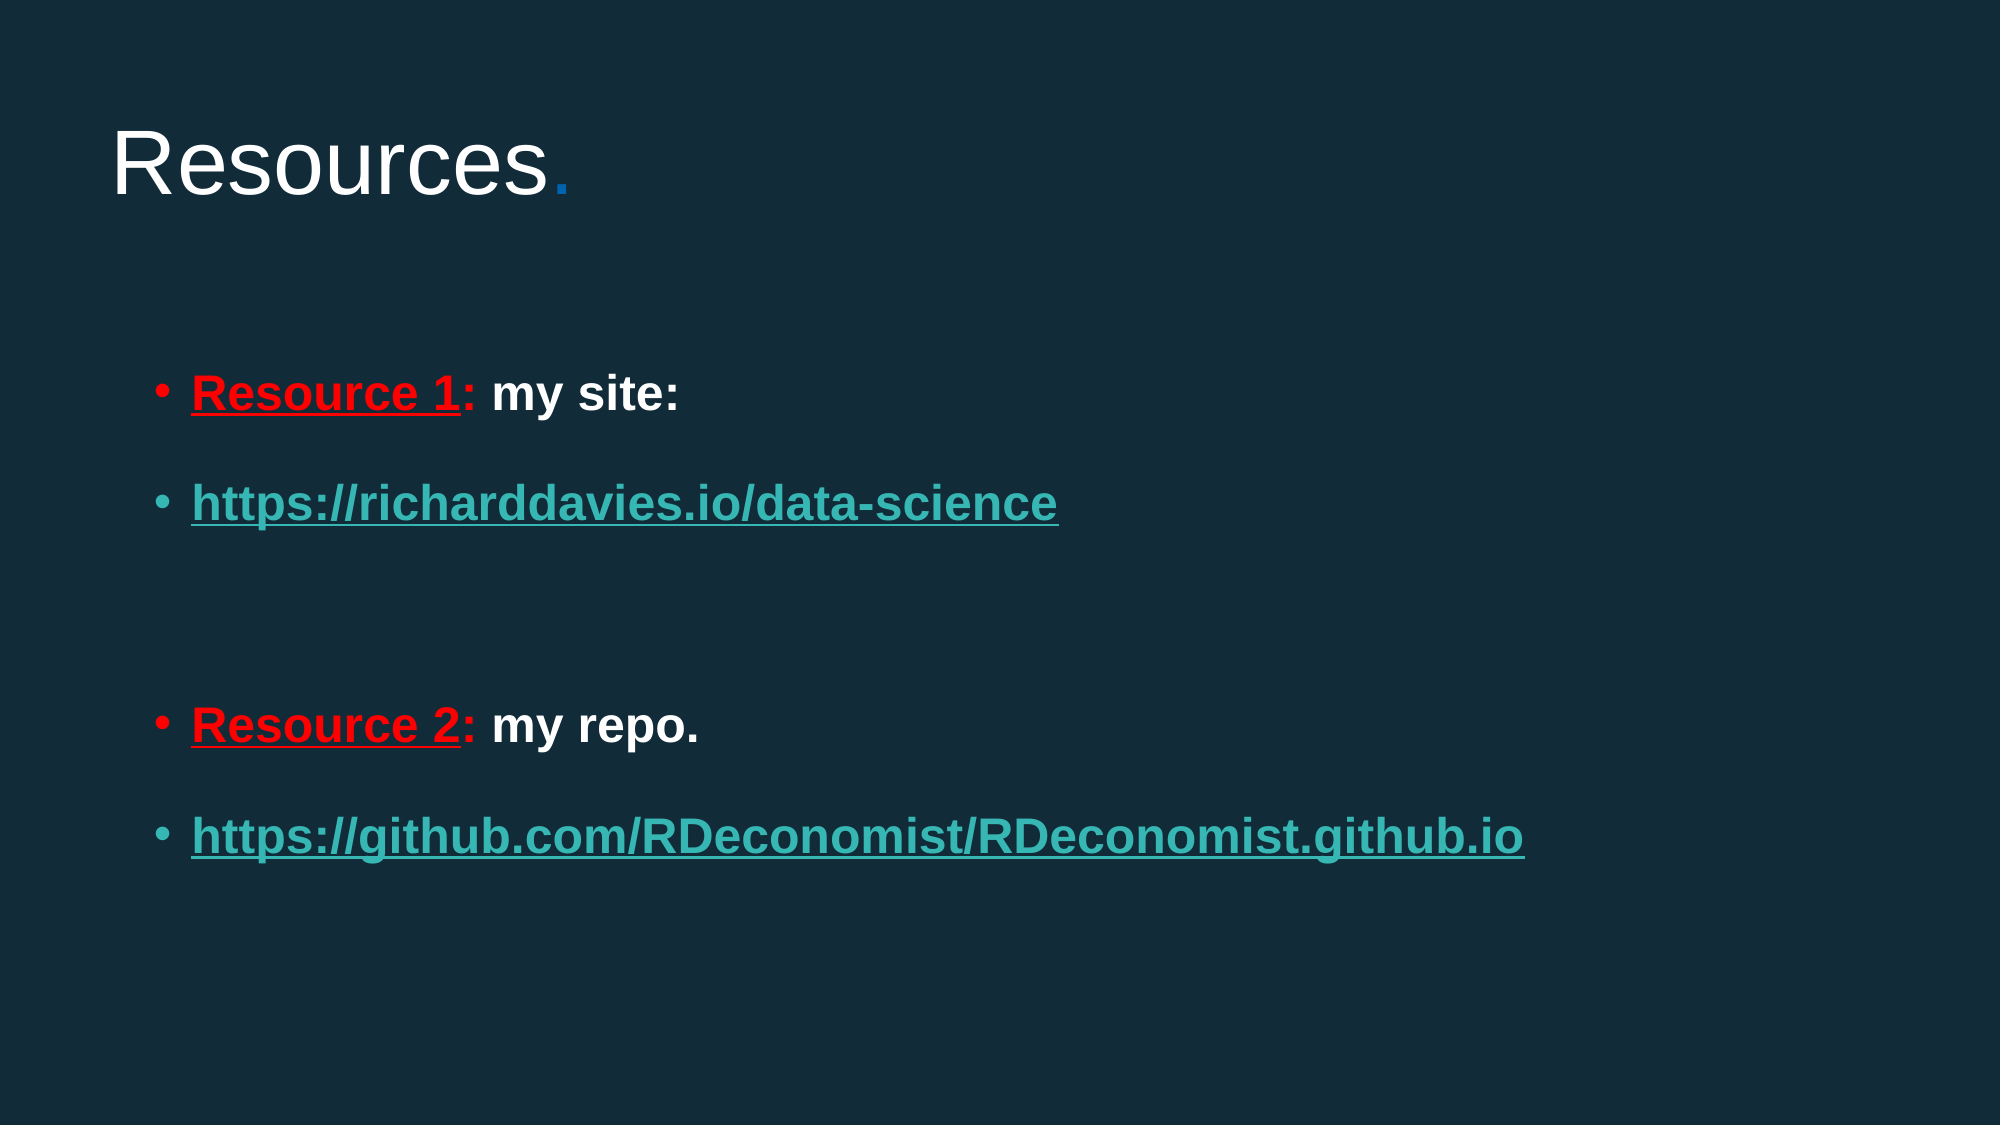

# Resources.

Resource 1: my site:
https://richarddavies.io/data-science

Resource 2: my repo.
https://github.com/RDeconomist/RDeconomist.github.io